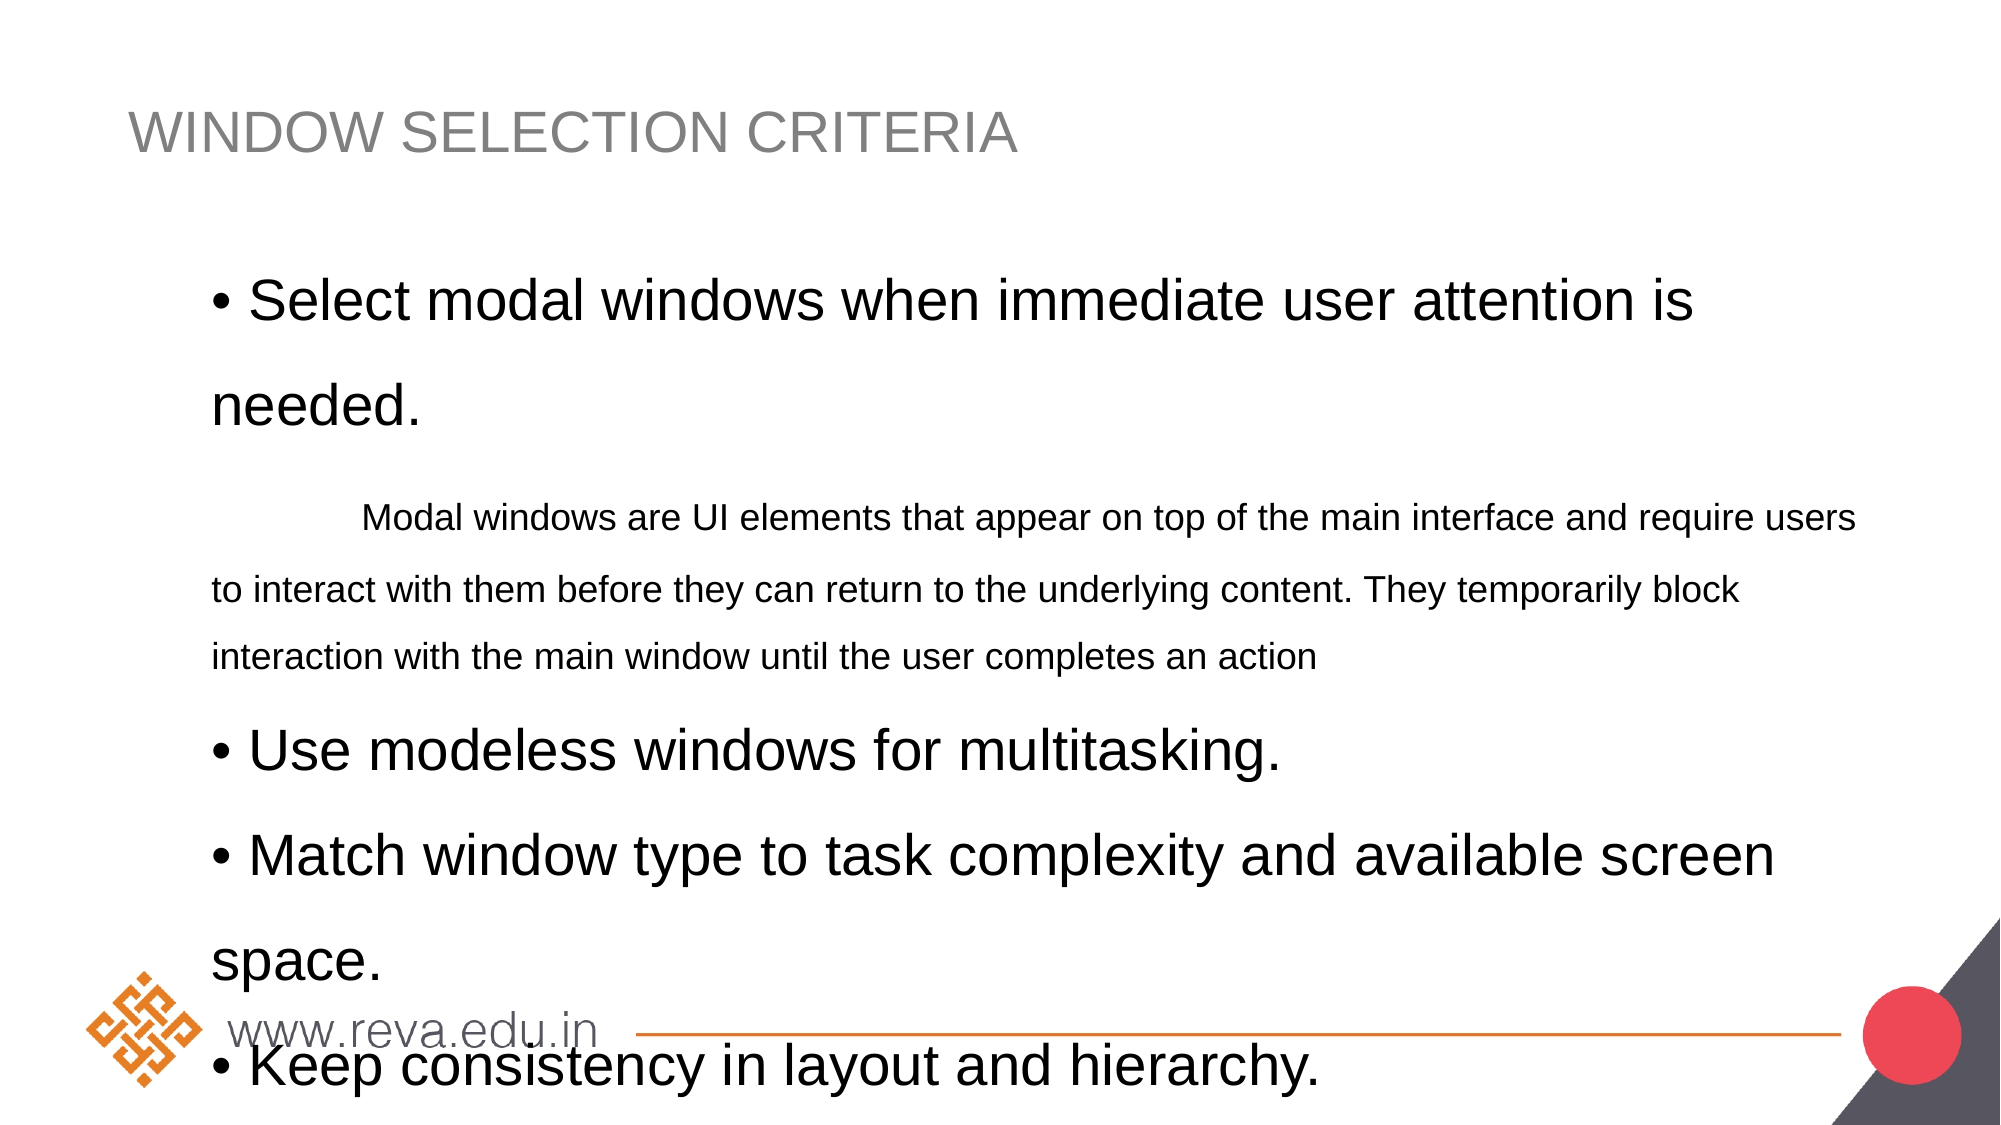

# Window Selection Criteria
• Select modal windows when immediate user attention is needed.
	Modal windows are UI elements that appear on top of the main interface and require users to interact with them before they can return to the underlying content. They temporarily block interaction with the main window until the user completes an action
• Use modeless windows for multitasking.
• Match window type to task complexity and available screen space.
• Keep consistency in layout and hierarchy.